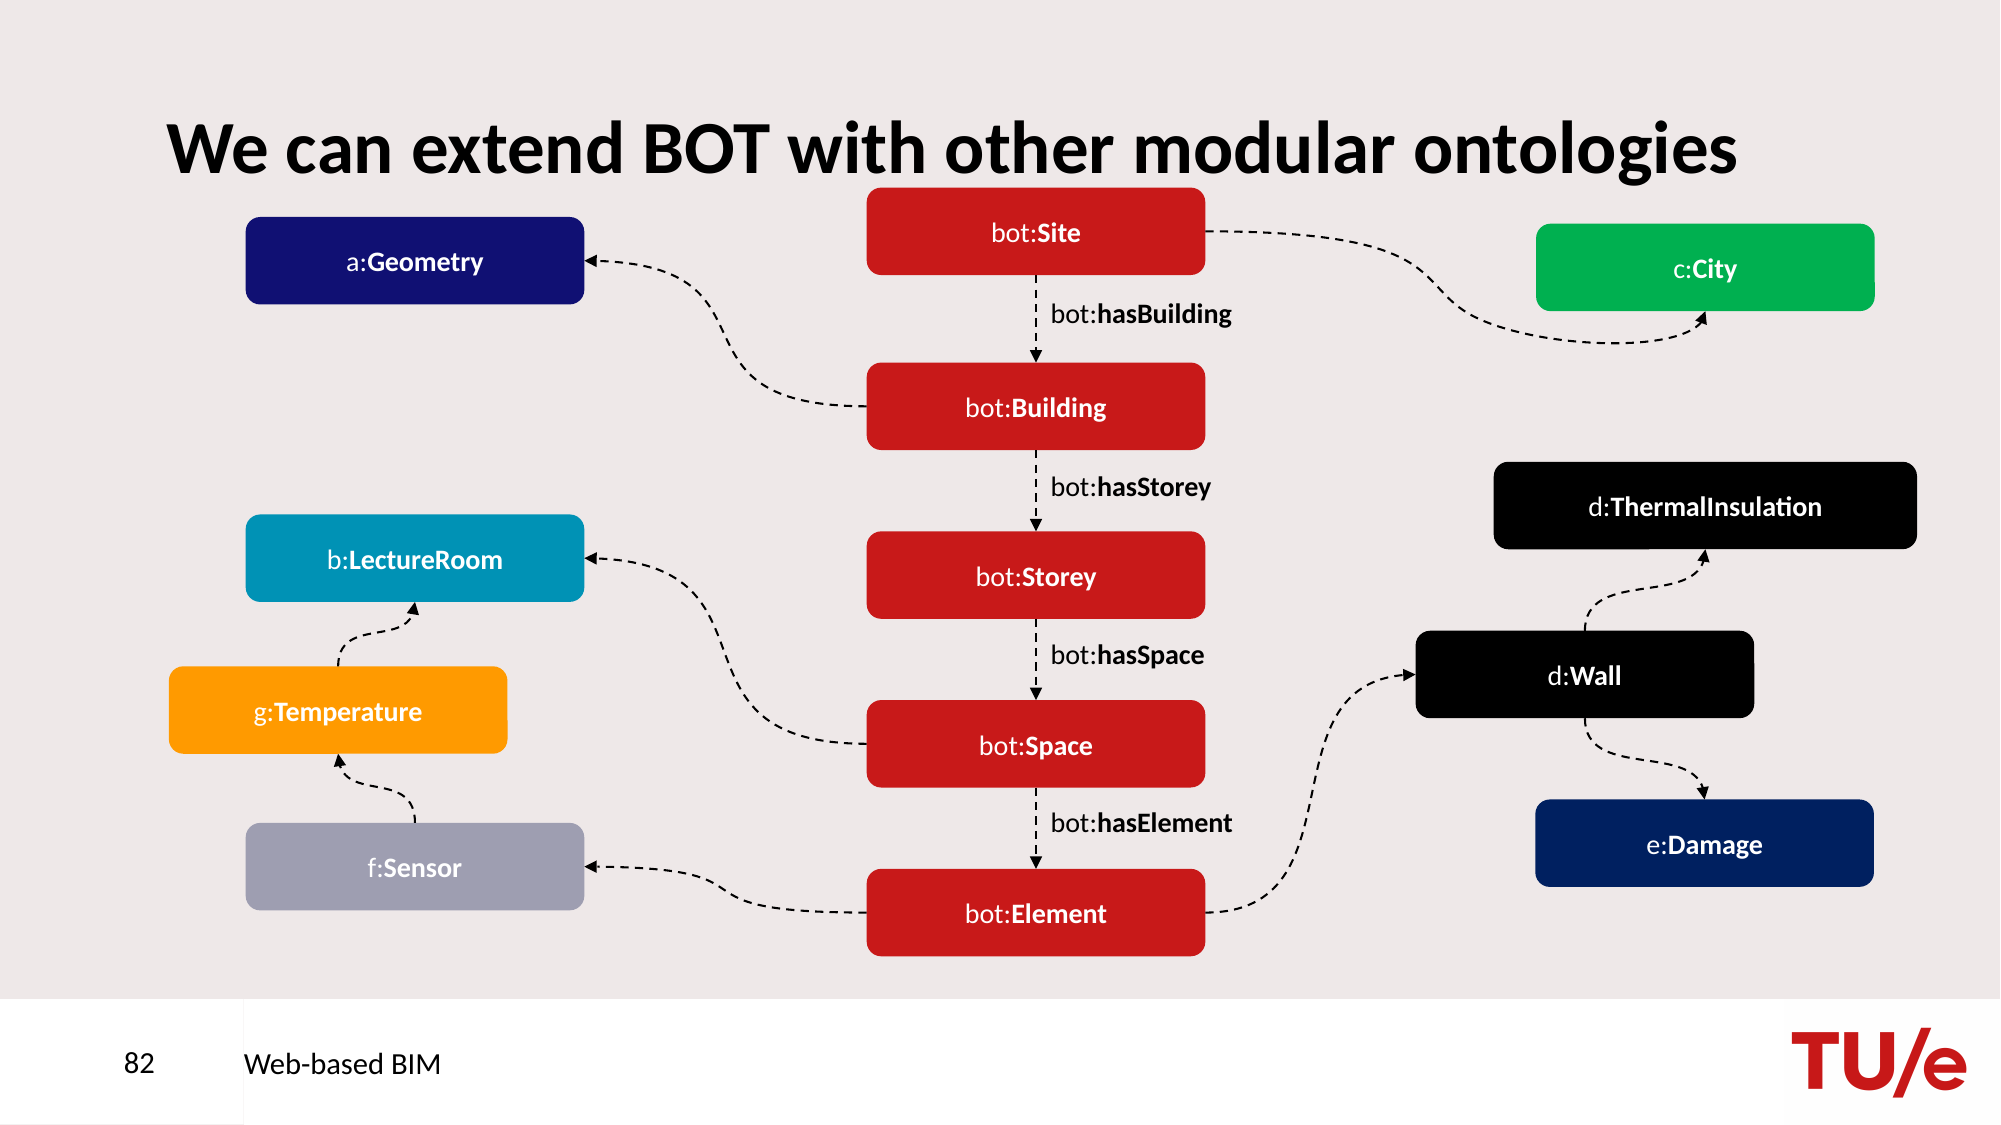

# We can extend BOT with other modular ontologies
bot:Site
a:Geometry
c:City
bot:hasBuilding
bot:Building
bot:hasStorey
d:ThermalInsulation
b:LectureRoom
bot:Storey
bot:hasSpace
d:Wall
g:Temperature
bot:Space
bot:hasElement
e:Damage
f:Sensor
bot:Element
82
Web-based BIM